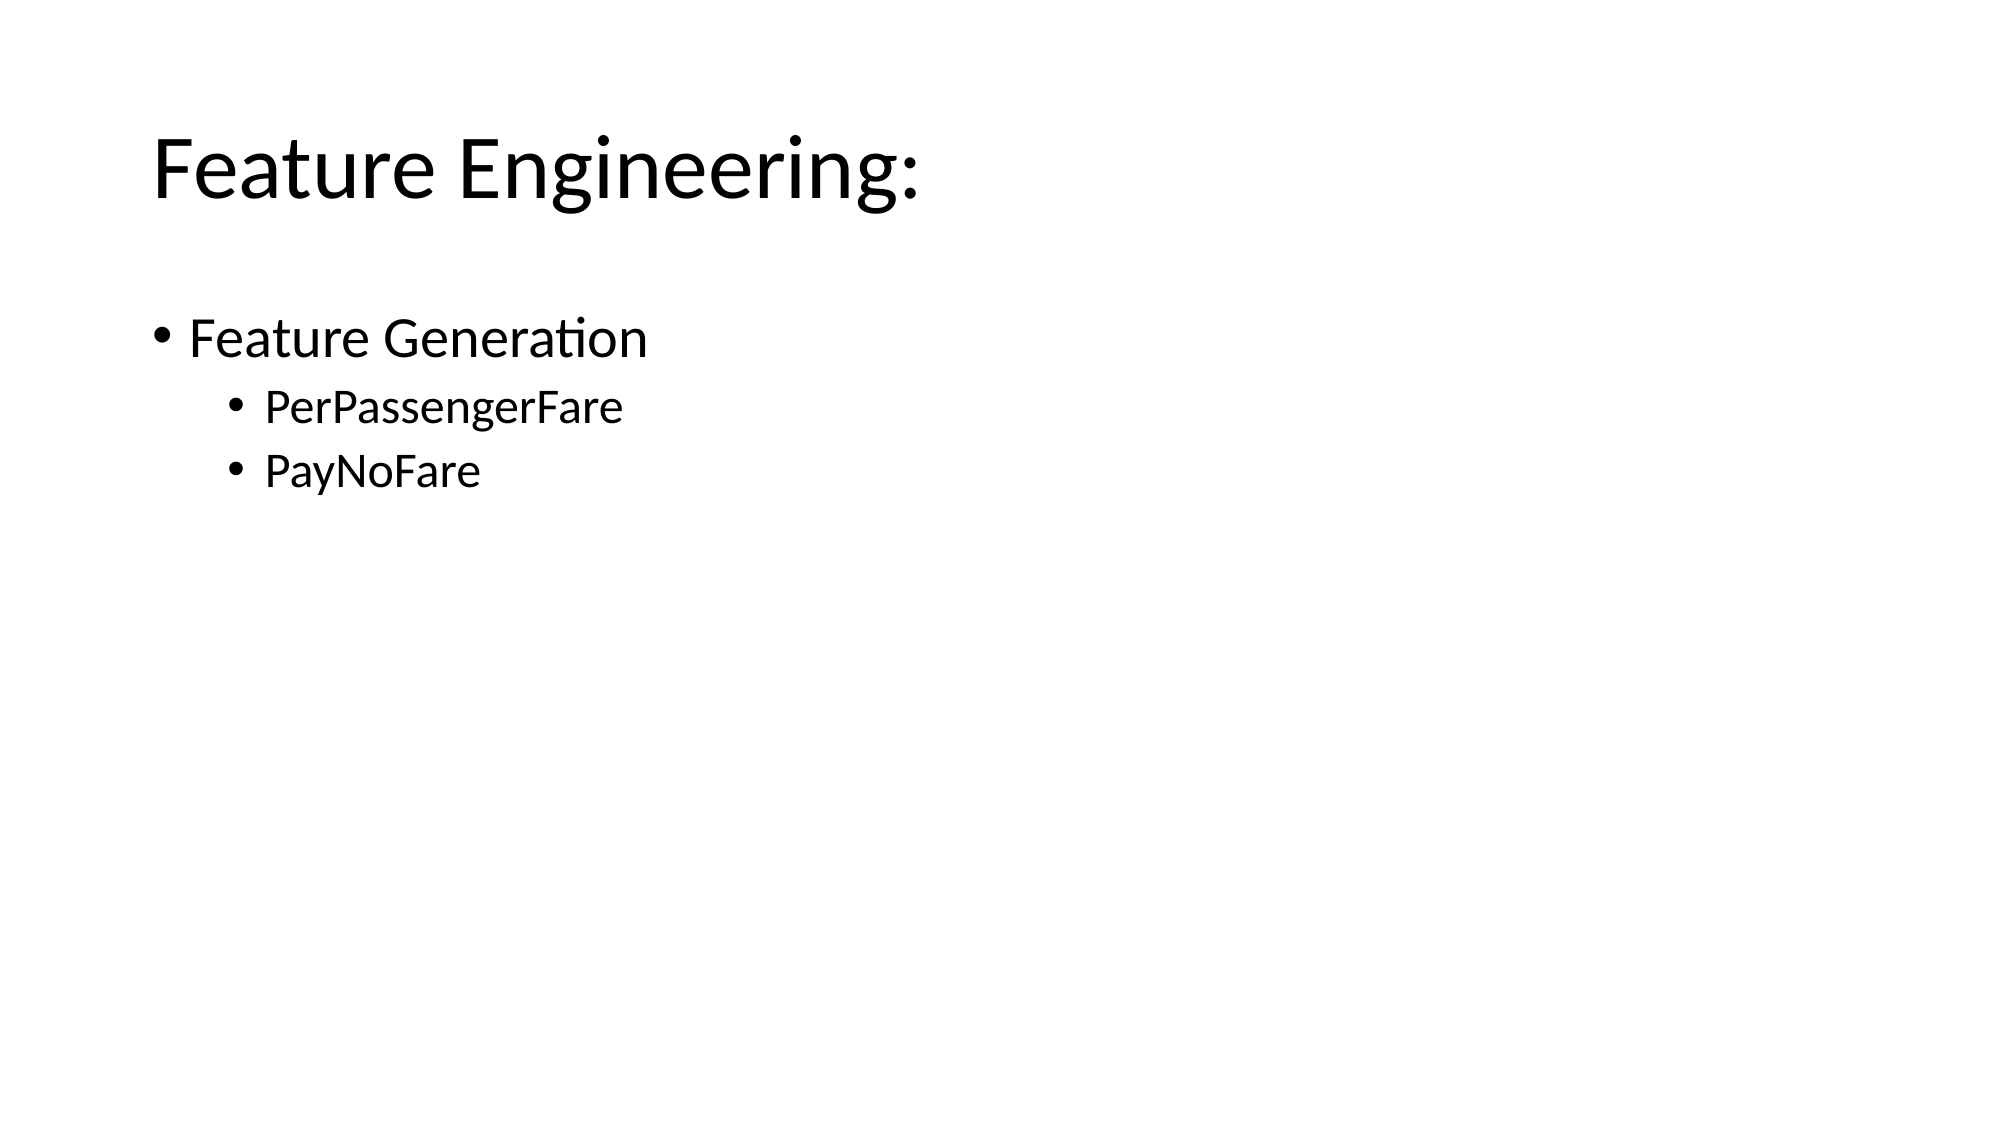

# Feature Engineering:
Feature Generation
PerPassengerFare
PayNoFare